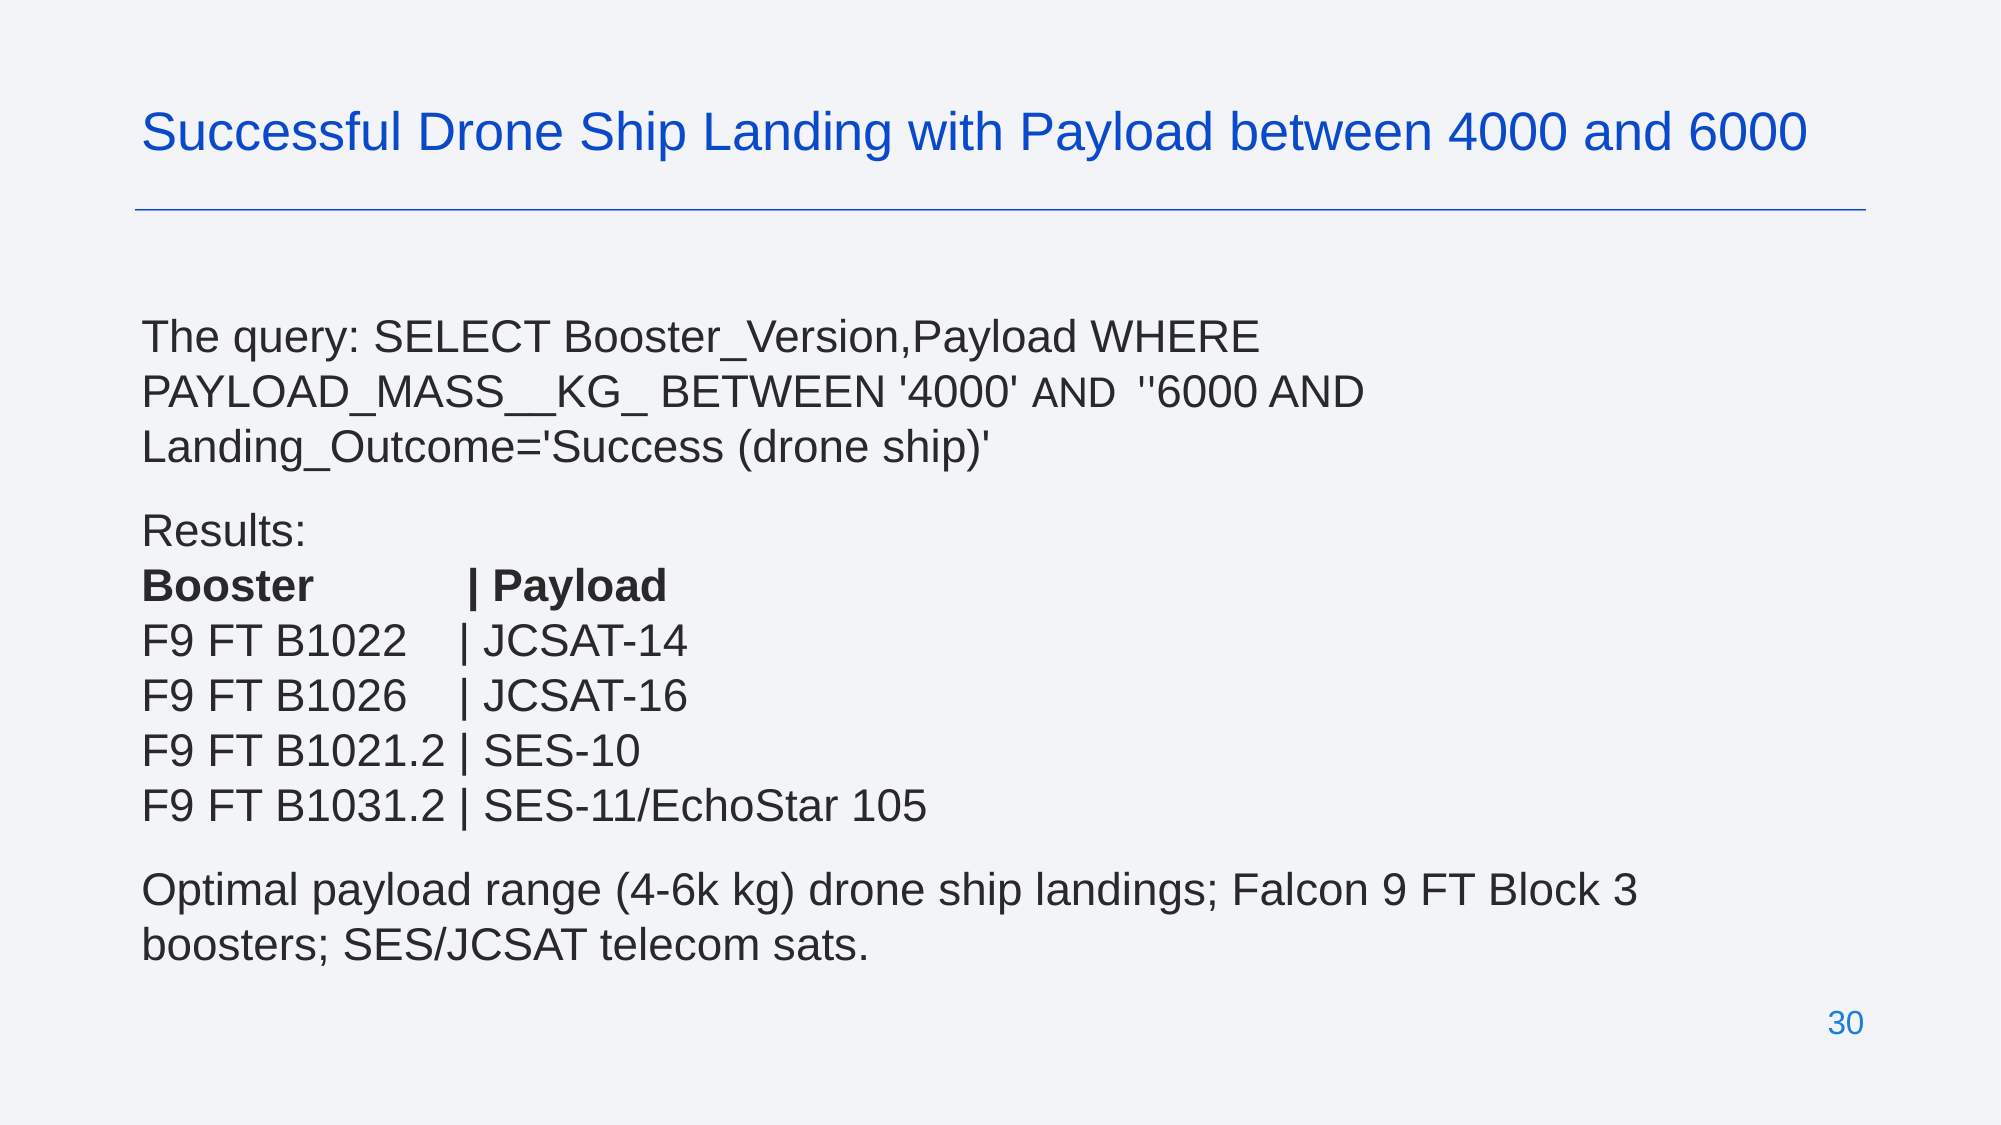

Successful Drone Ship Landing with Payload between 4000 and 6000
The query: SELECT Booster_Version,Payload WHERE PAYLOAD_MASS__KG_ BETWEEN '4000' AND  ''6000 AND Landing_Outcome='Success (drone ship)'
Results:
Booster            | Payload
F9 FT B1022    | JCSAT-14
F9 FT B1026    | JCSAT-16
F9 FT B1021.2 | SES-10
F9 FT B1031.2 | SES-11/EchoStar 105
Optimal payload range (4-6k kg) drone ship landings; Falcon 9 FT Block 3 boosters; SES/JCSAT telecom sats.
30